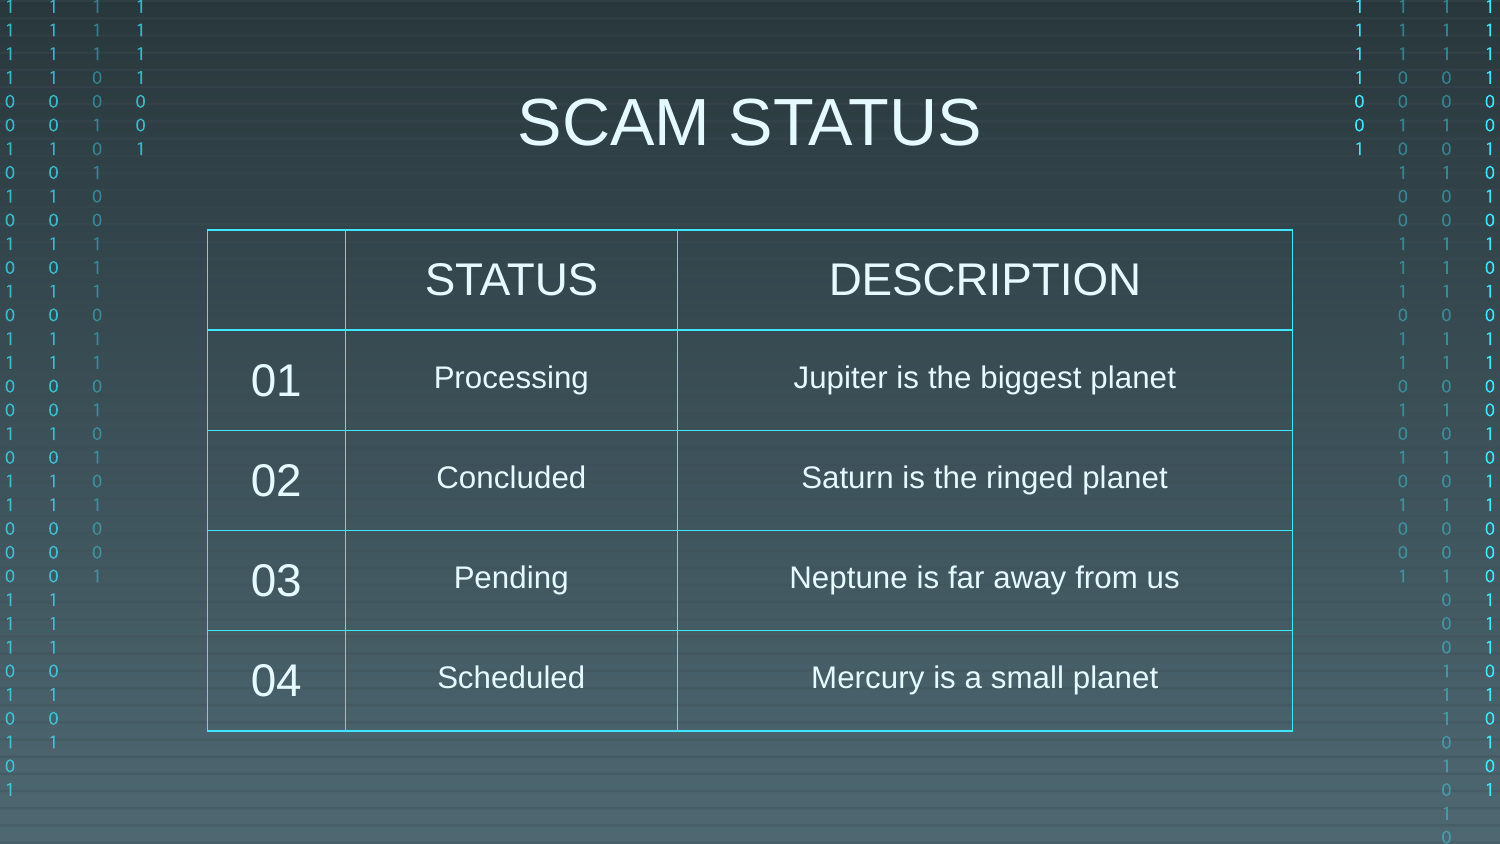

# SCAM STATUS
|  | STATUS | DESCRIPTION |
| --- | --- | --- |
| 01 | Processing | Jupiter is the biggest planet |
| 02 | Concluded | Saturn is the ringed planet |
| 03 | Pending | Neptune is far away from us |
| 04 | Scheduled | Mercury is a small planet |